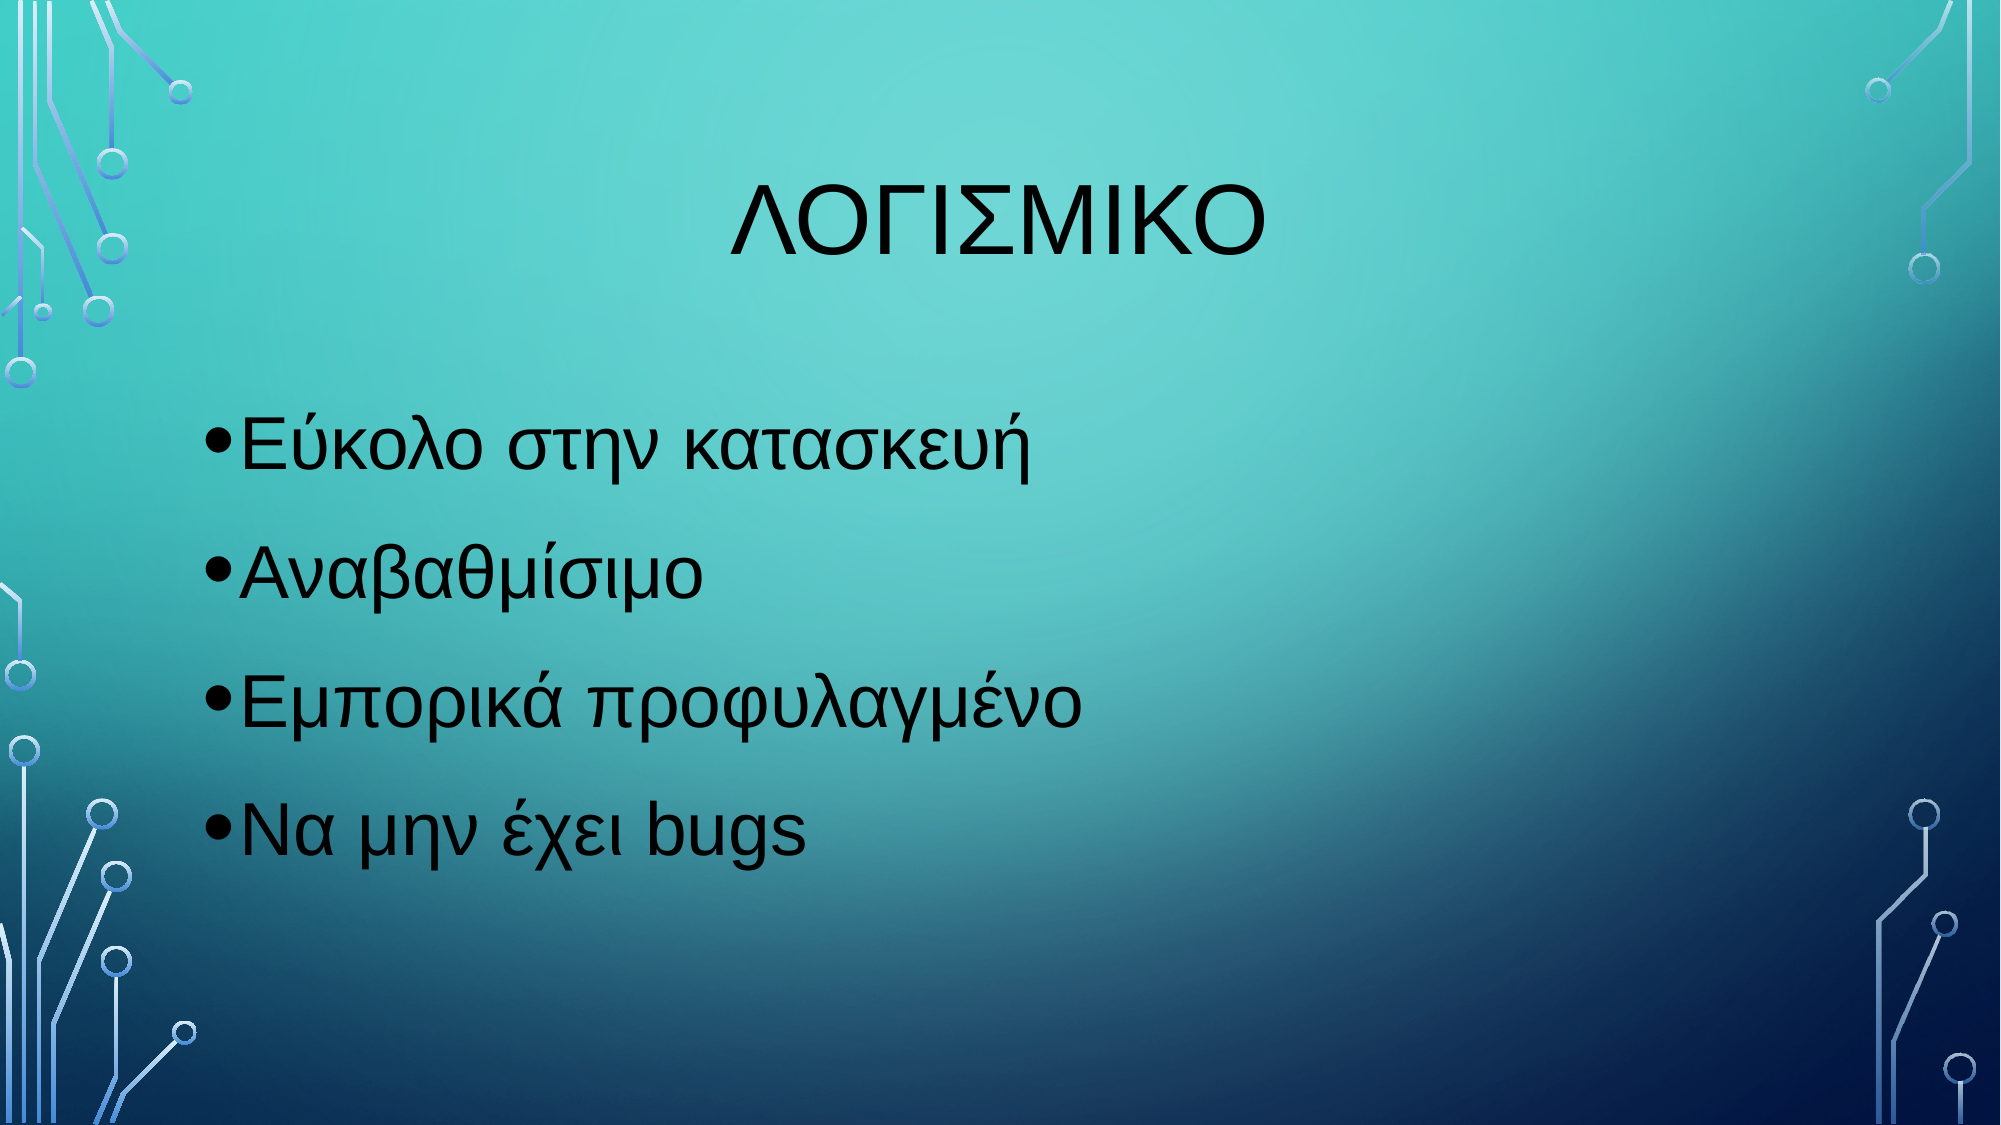

# ΛΟΓΙΣΜΙΚΟ
Εύκολο στην κατασκευή
Αναβαθμίσιμο
Εμπορικά προφυλαγμένο
Να μην έχει bugs